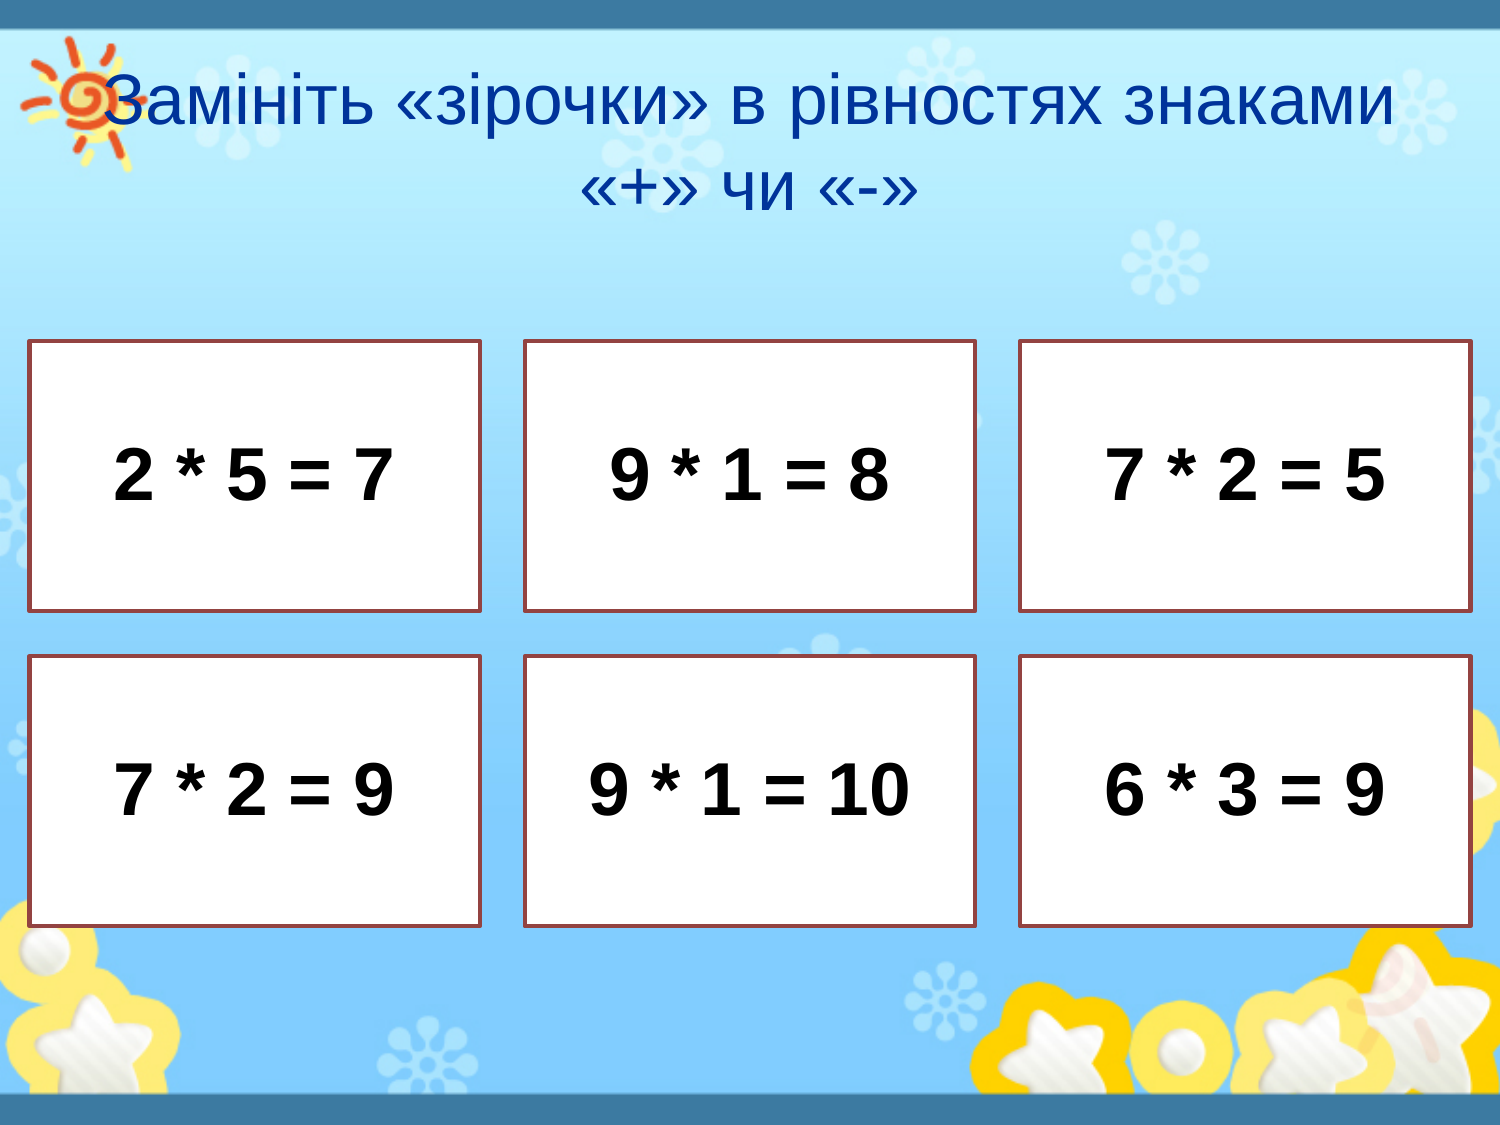

# Замініть «зірочки» в рівностях знаками «+» чи «-»
2 * 5 = 7
9 * 1 = 8
7 * 2 = 5
7 * 2 = 9
9 * 1 = 10
6 * 3 = 9